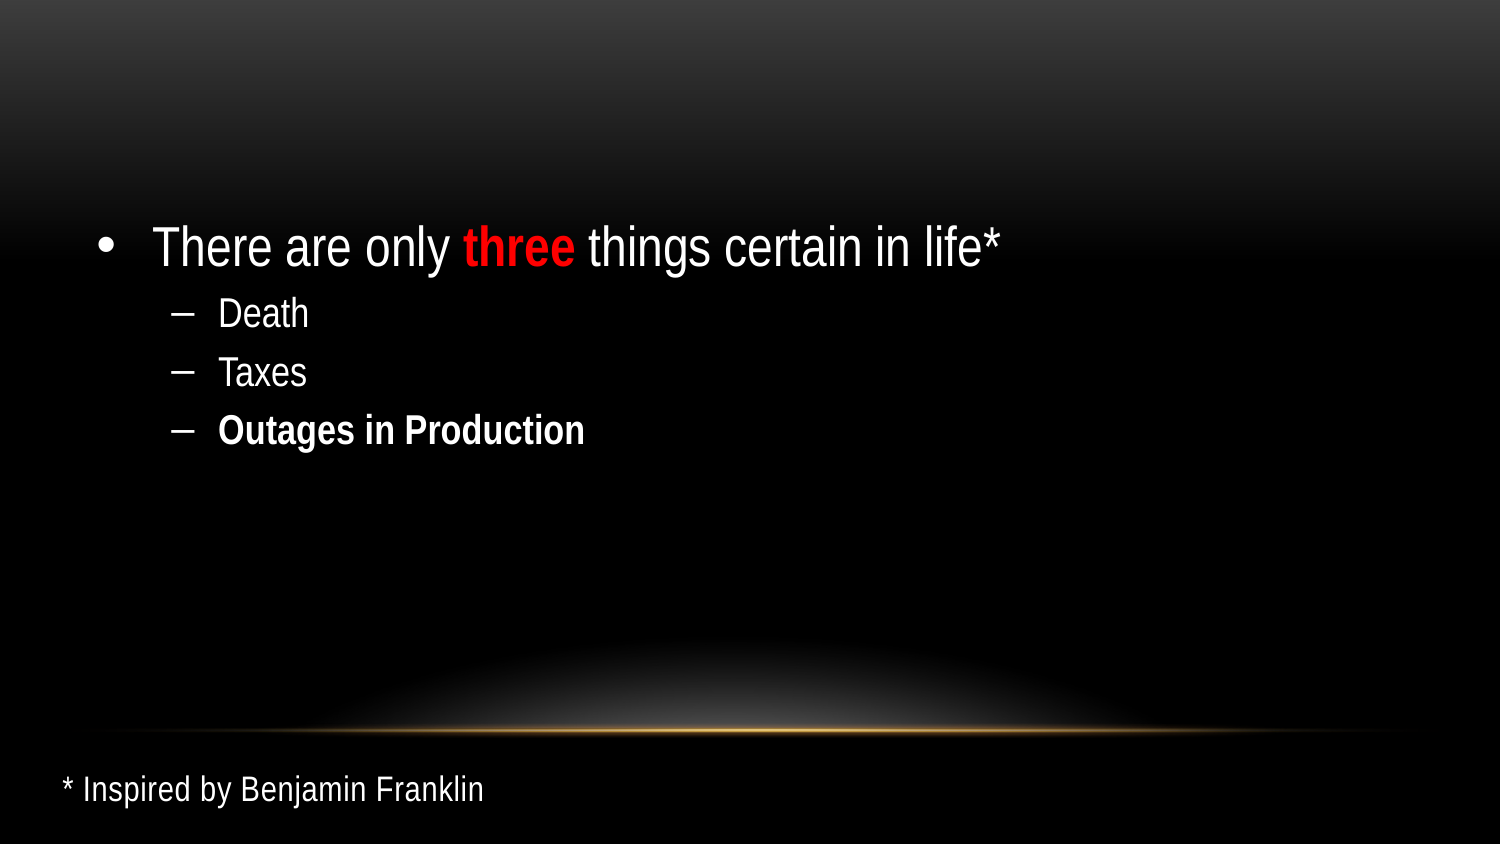

There are only three things certain in life*
Death
Taxes
Outages in Production
* Inspired by Benjamin Franklin